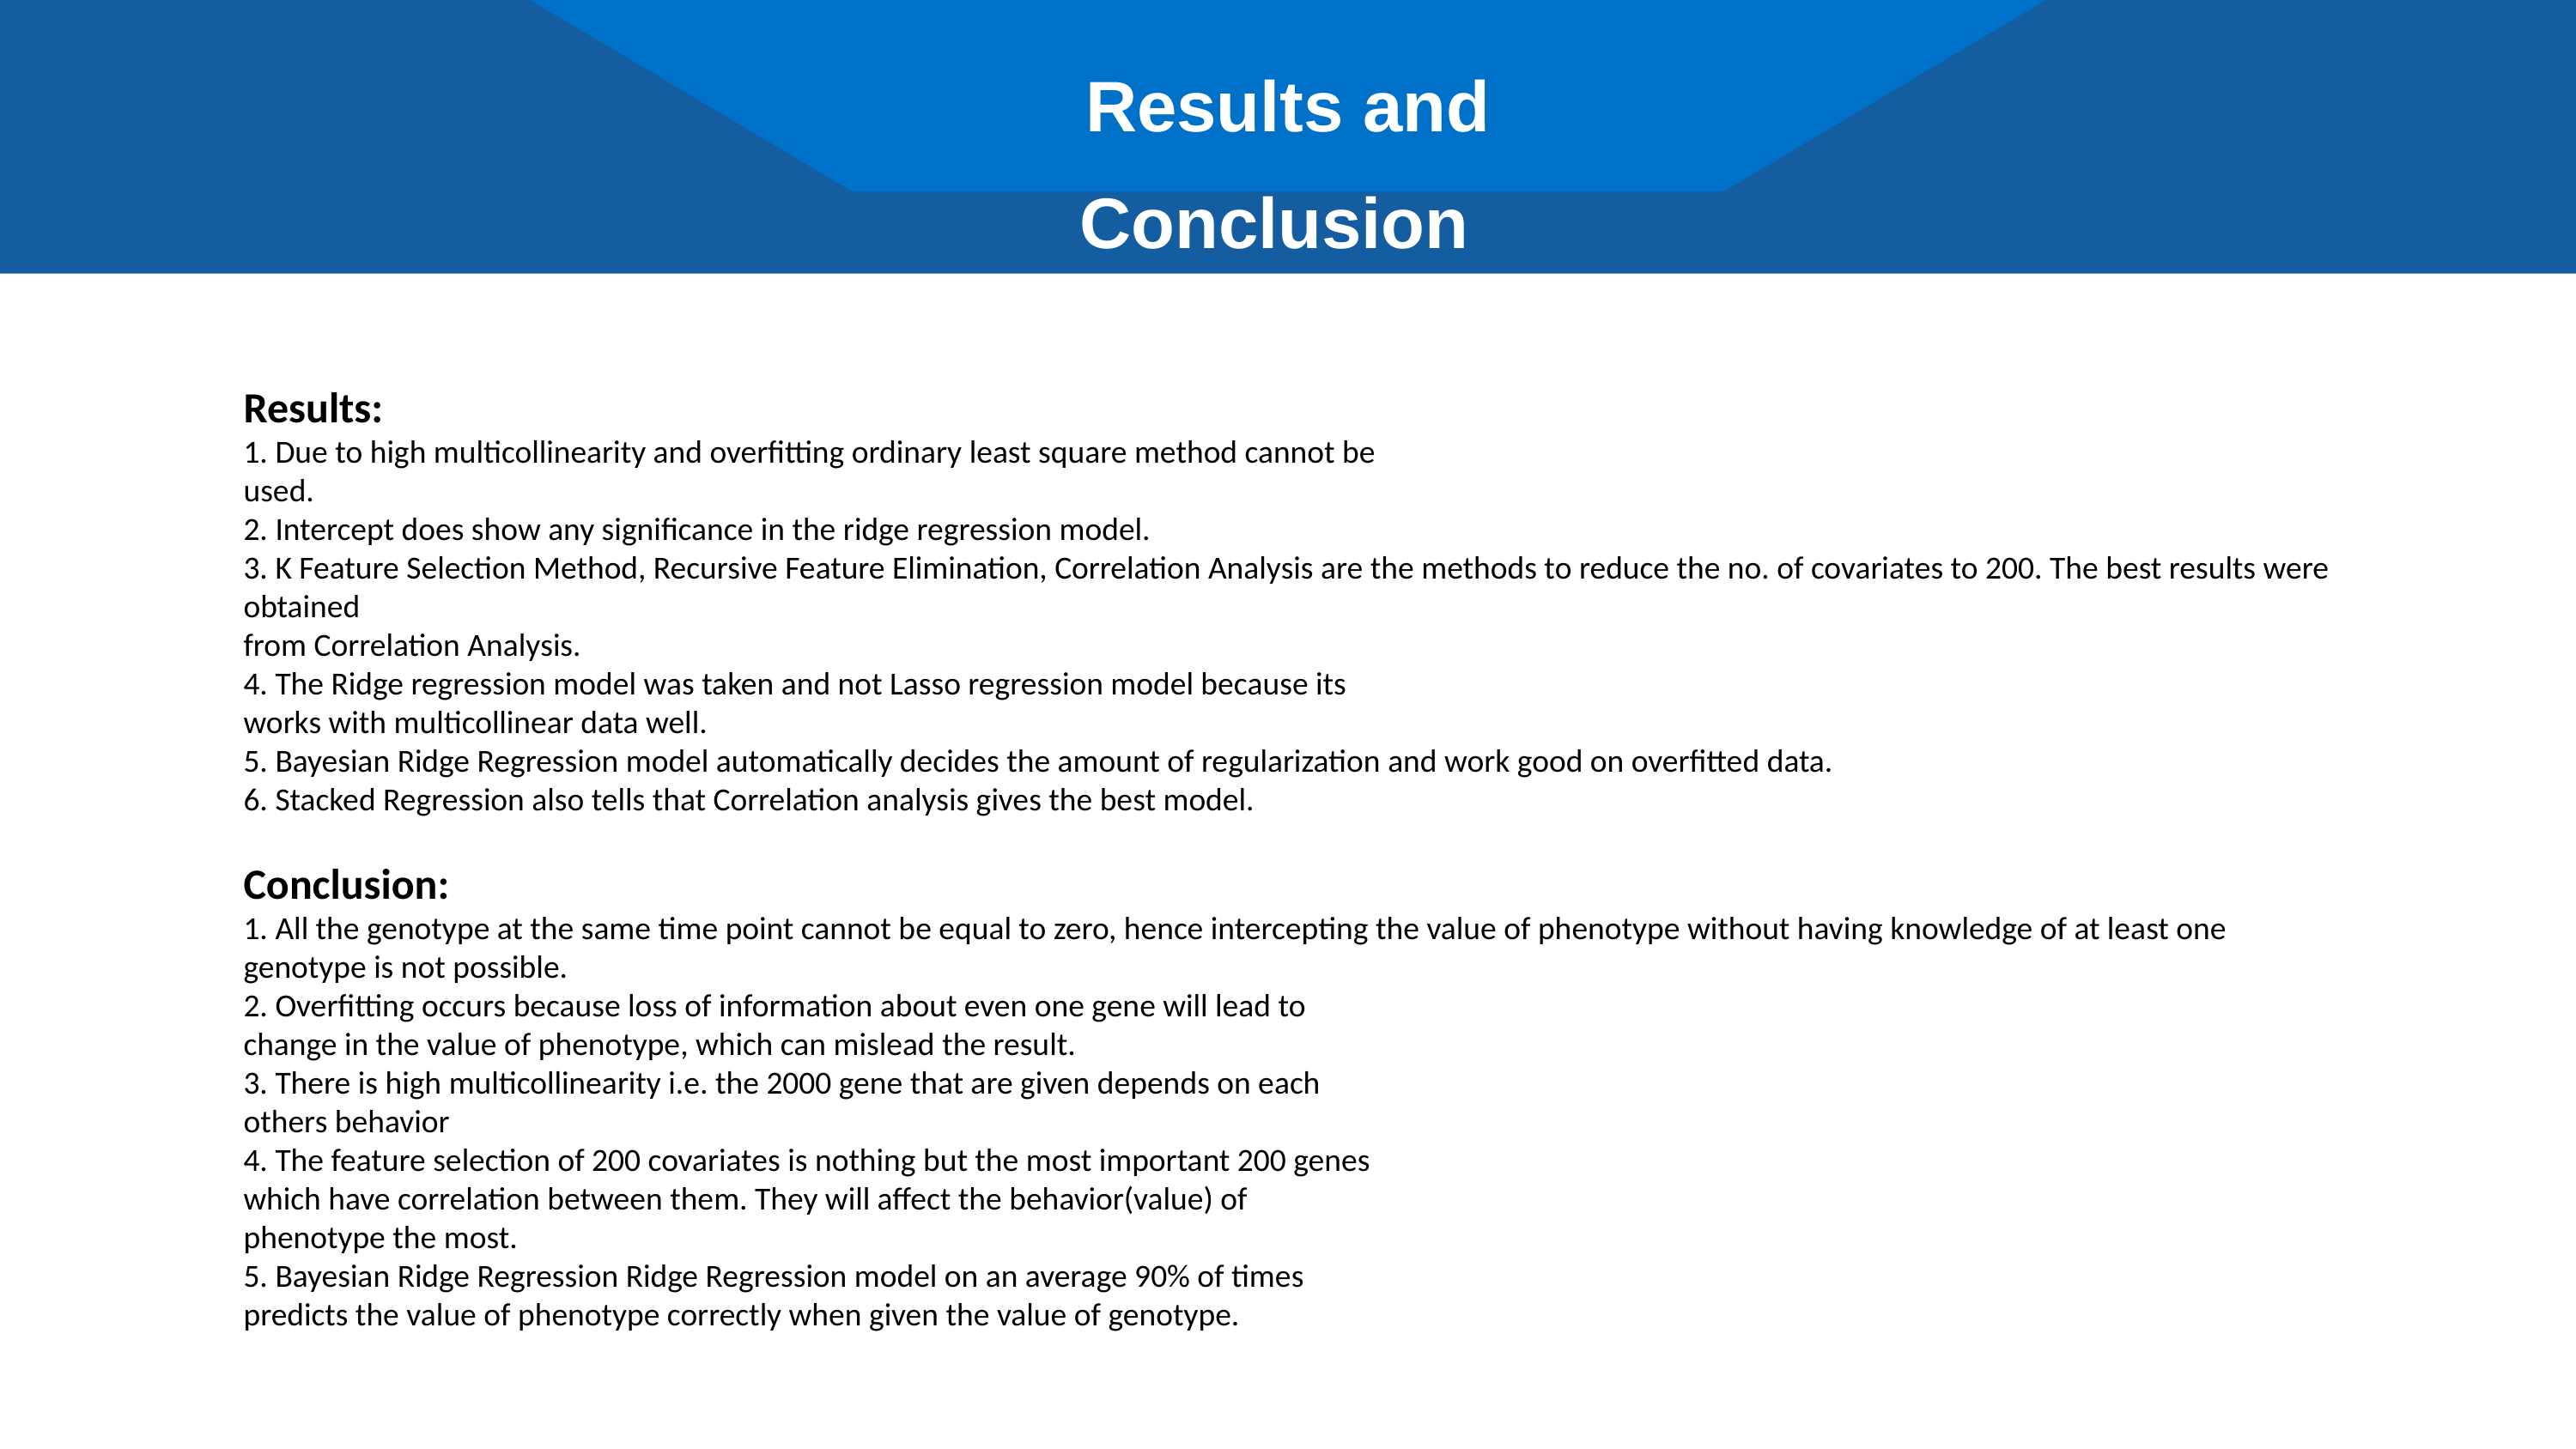

Results and Conclusion
Results:
1.⁠ ⁠Due to high multicollinearity and overfitting ordinary least square method cannot be
used.
2.⁠ ⁠Intercept does show any significance in the ridge regression model.
3.⁠ ⁠K Feature Selection Method, Recursive Feature Elimination, Correlation Analysis are the methods to reduce the no. of covariates to 200. The best results were obtained
from Correlation Analysis.
4.⁠ ⁠The Ridge regression model was taken and not Lasso regression model because its
works with multicollinear data well.
5.⁠ ⁠Bayesian Ridge Regression model automatically decides the amount of regularization and work good on overfitted data.
6.⁠ ⁠Stacked Regression also tells that Correlation analysis gives the best model.

Conclusion:
1.⁠ ⁠All the genotype at the same time point cannot be equal to zero, hence intercepting the value of phenotype without having knowledge of at least one genotype is not possible.
2.⁠ ⁠Overfitting occurs because loss of information about even one gene will lead to
change in the value of phenotype, which can mislead the result.
3.⁠ ⁠There is high multicollinearity i.e. the 2000 gene that are given depends on each
others behavior
4.⁠ ⁠The feature selection of 200 covariates is nothing but the most important 200 genes
which have correlation between them. They will affect the behavior(value) of
phenotype the most.
5.⁠ ⁠Bayesian Ridge Regression Ridge Regression model on an average 90% of times
predicts the value of phenotype correctly when given the value of genotype.